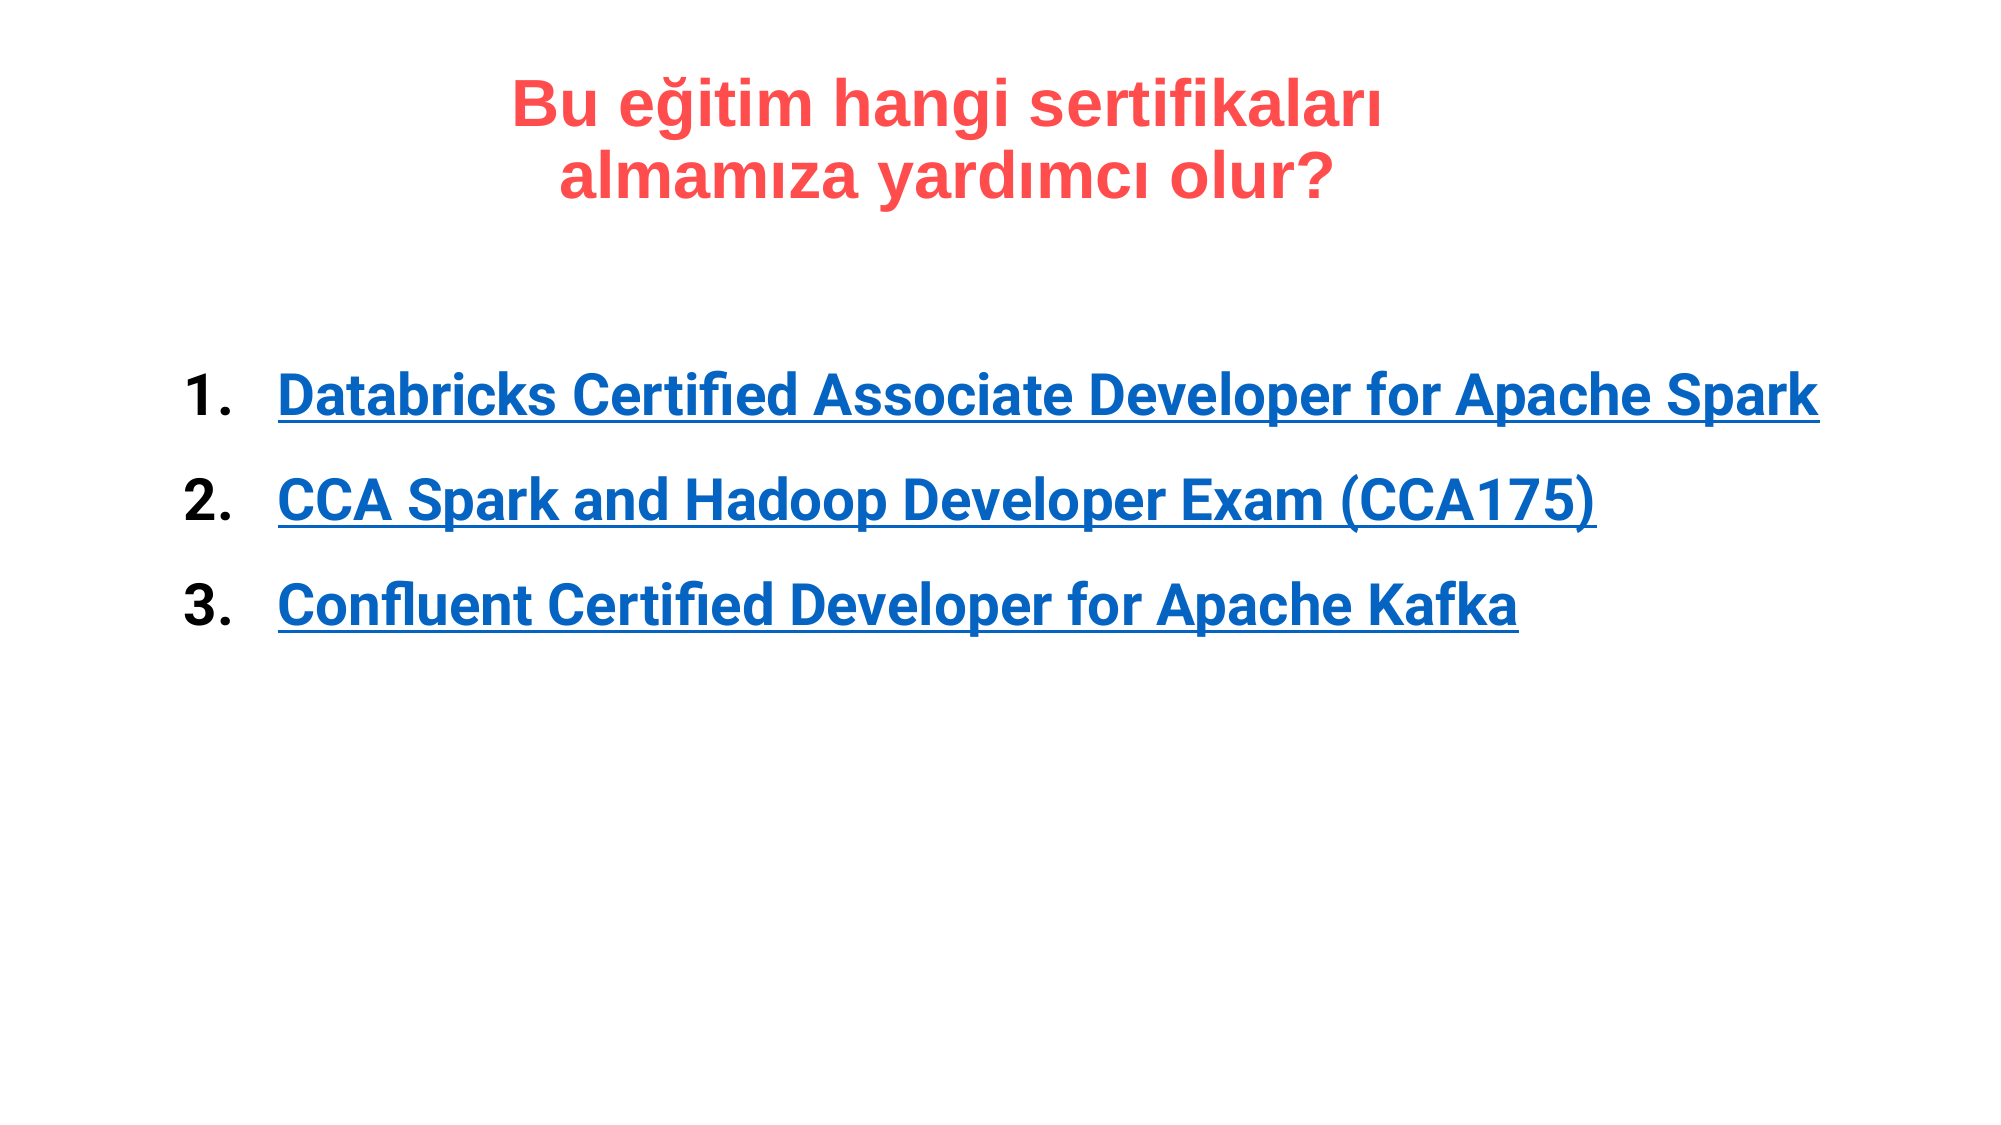

# Bu eğitim hangi sertifikaları almamıza yardımcı olur?
Databricks Certified Associate Developer for Apache Spark
CCA Spark and Hadoop Developer Exam (CCA175)
Confluent Certified Developer for Apache Kafka